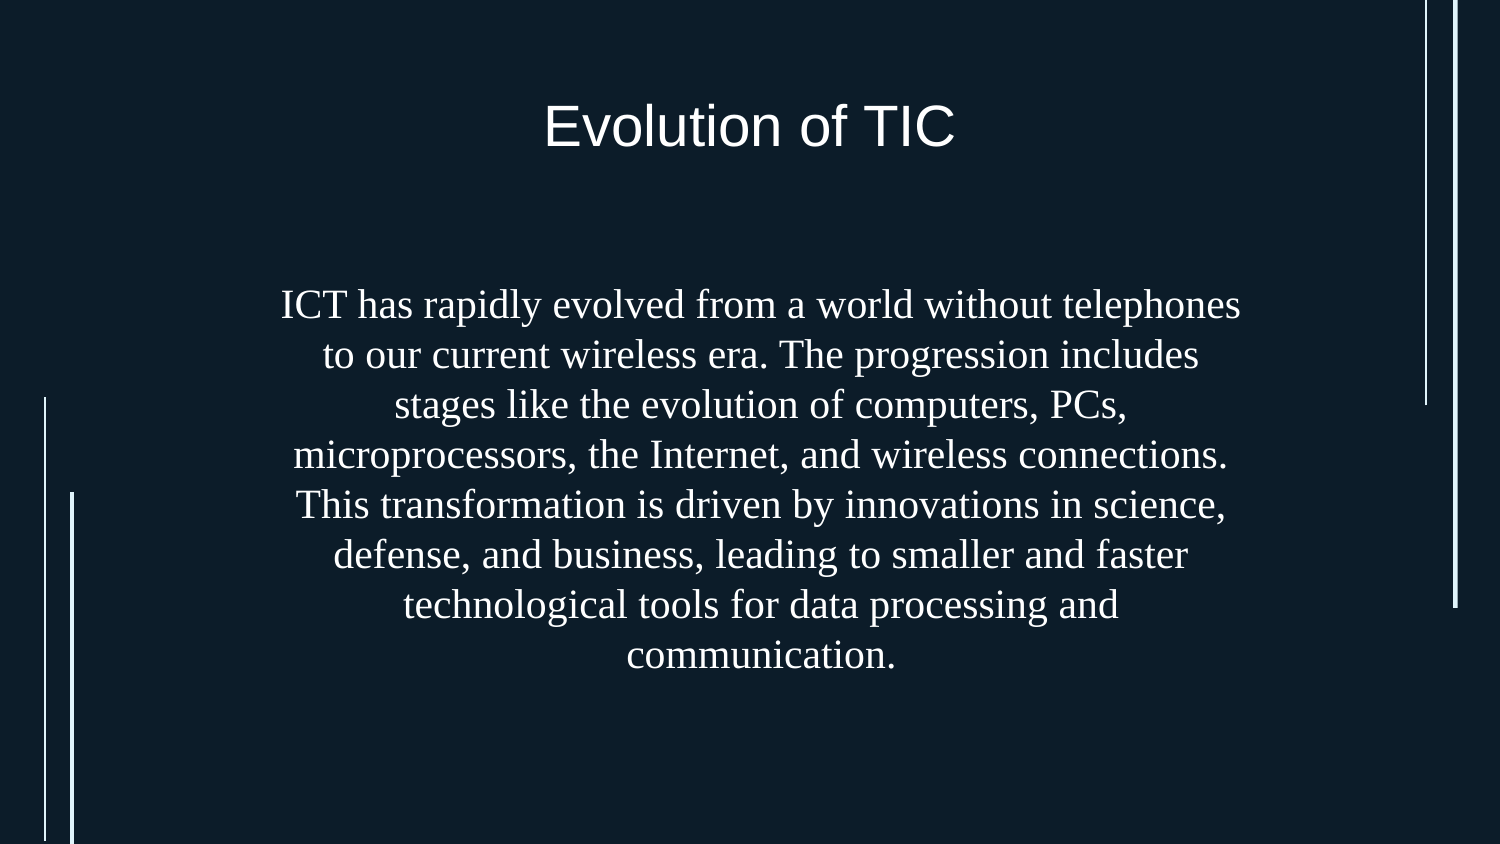

# Evolution of TIC
ICT has rapidly evolved from a world without telephones to our current wireless era. The progression includes stages like the evolution of computers, PCs, microprocessors, the Internet, and wireless connections. This transformation is driven by innovations in science, defense, and business, leading to smaller and faster technological tools for data processing and communication.